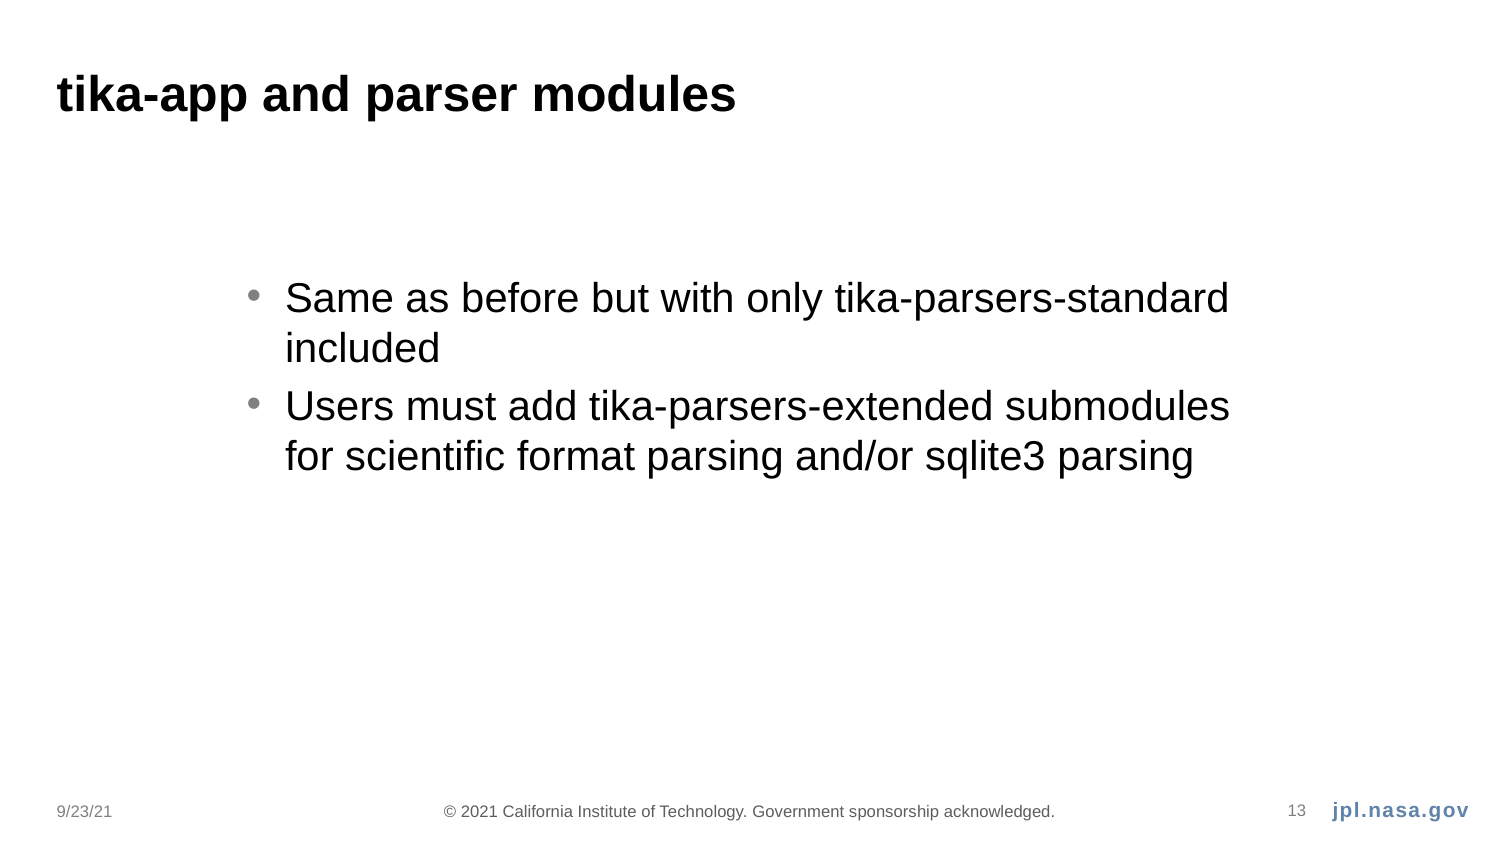

# tika-app and parser modules
Same as before but with only tika-parsers-standard included
Users must add tika-parsers-extended submodules for scientific format parsing and/or sqlite3 parsing
9/23/21
© 2021 California Institute of Technology. Government sponsorship acknowledged.
13